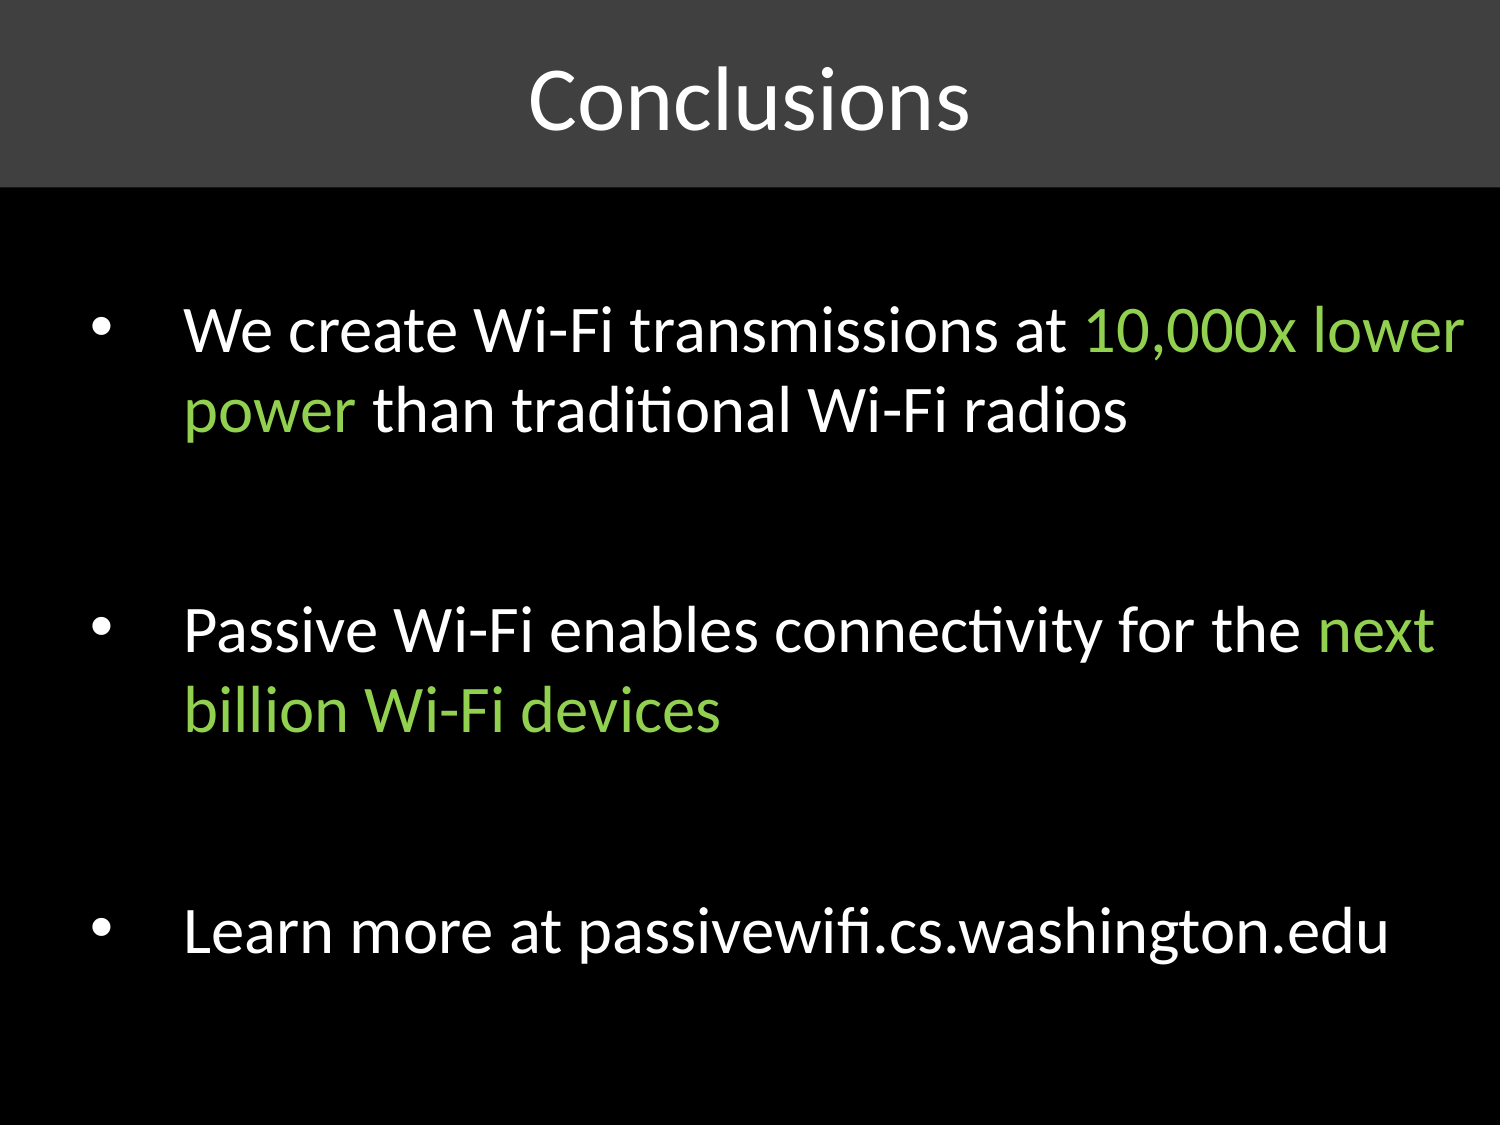

# Conclusions
We create Wi-Fi transmissions at 10,000x lower power than traditional Wi-Fi radios
Passive Wi-Fi enables connectivity for the next billion Wi-Fi devices
Learn more at passivewifi.cs.washington.edu